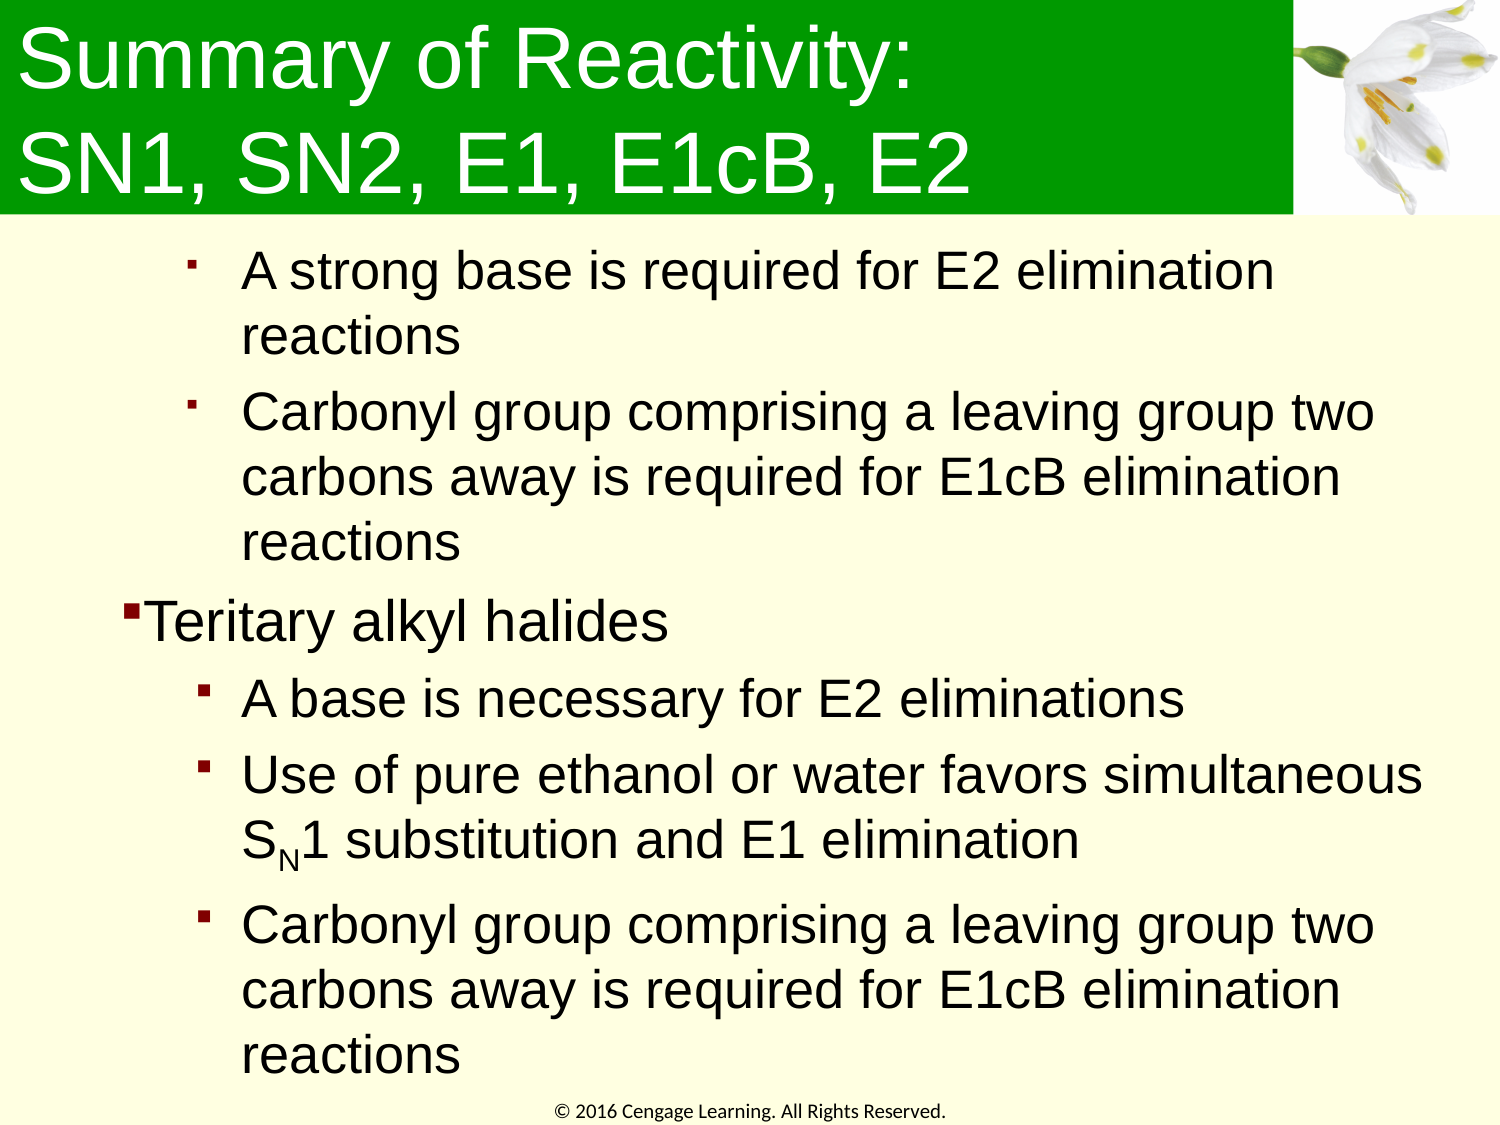

# Summary of Reactivity: SN1, SN2, E1, E1cB, E2
A strong base is required for E2 elimination reactions
Carbonyl group comprising a leaving group two carbons away is required for E1cB elimination reactions
Teritary alkyl halides
A base is necessary for E2 eliminations
Use of pure ethanol or water favors simultaneous SN1 substitution and E1 elimination
Carbonyl group comprising a leaving group two carbons away is required for E1cB elimination reactions